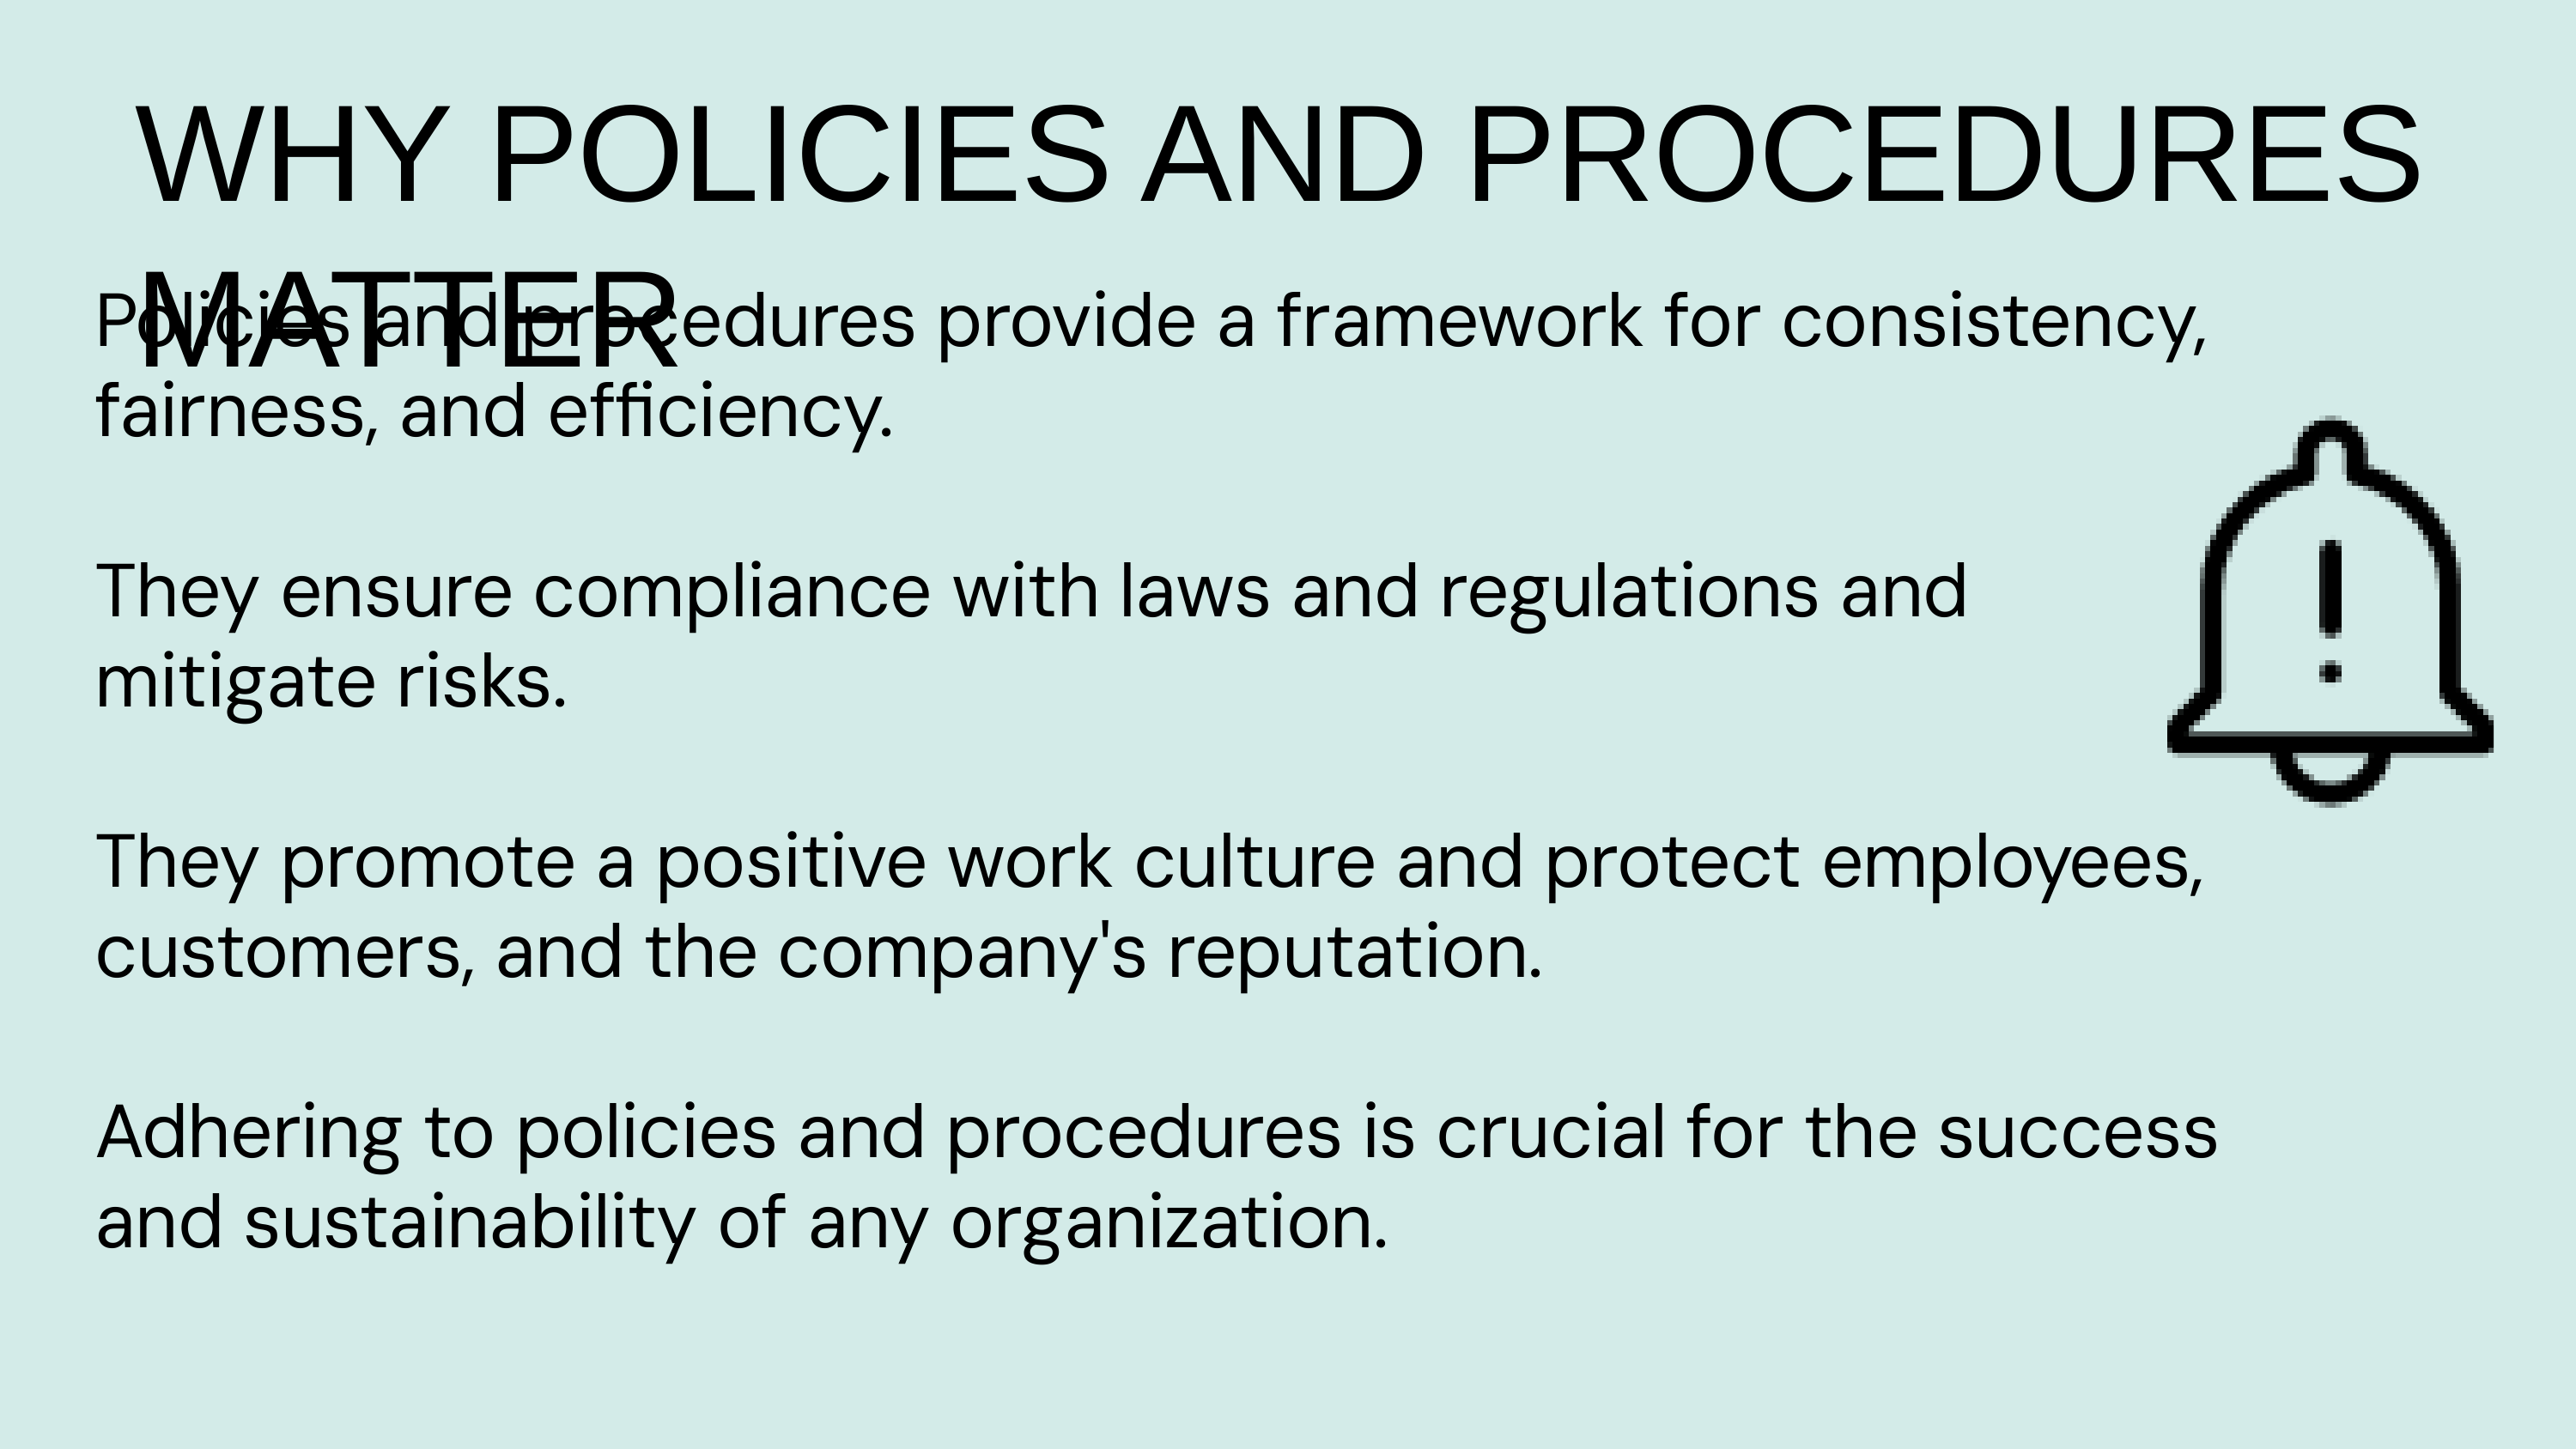

WHY POLICIES AND PROCEDURES MATTER
Policies and procedures provide a framework for consistency, fairness, and efficiency.

They ensure compliance with laws and regulations and mitigate risks.

They promote a positive work culture and protect employees, customers, and the company's reputation.

Adhering to policies and procedures is crucial for the success and sustainability of any organization.